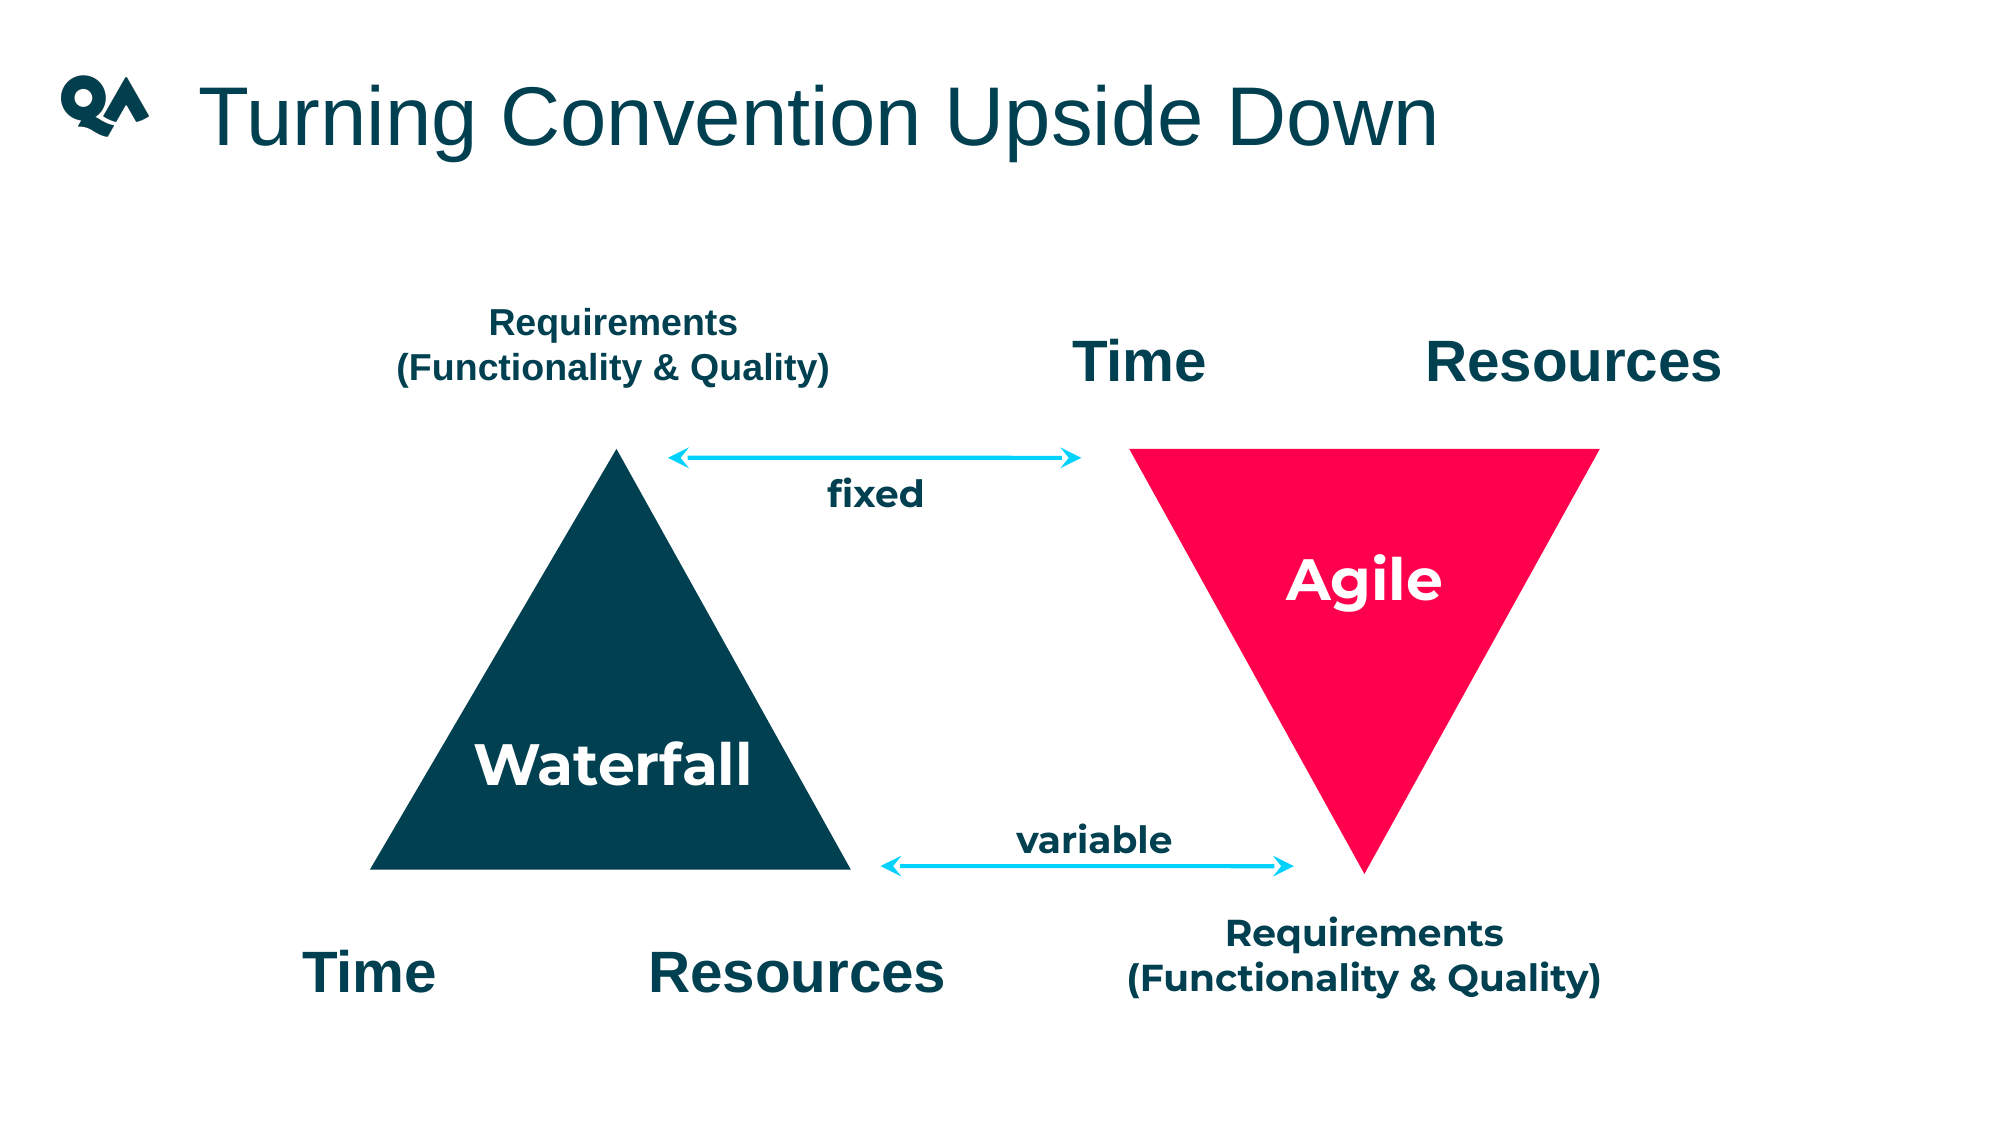

Turning Convention Upside Down
Requirements
(Functionality & Quality)
Time
Resources

Agile

fixed
Waterfall

variable

Requirements
(Functionality & Quality)
Time
Resources